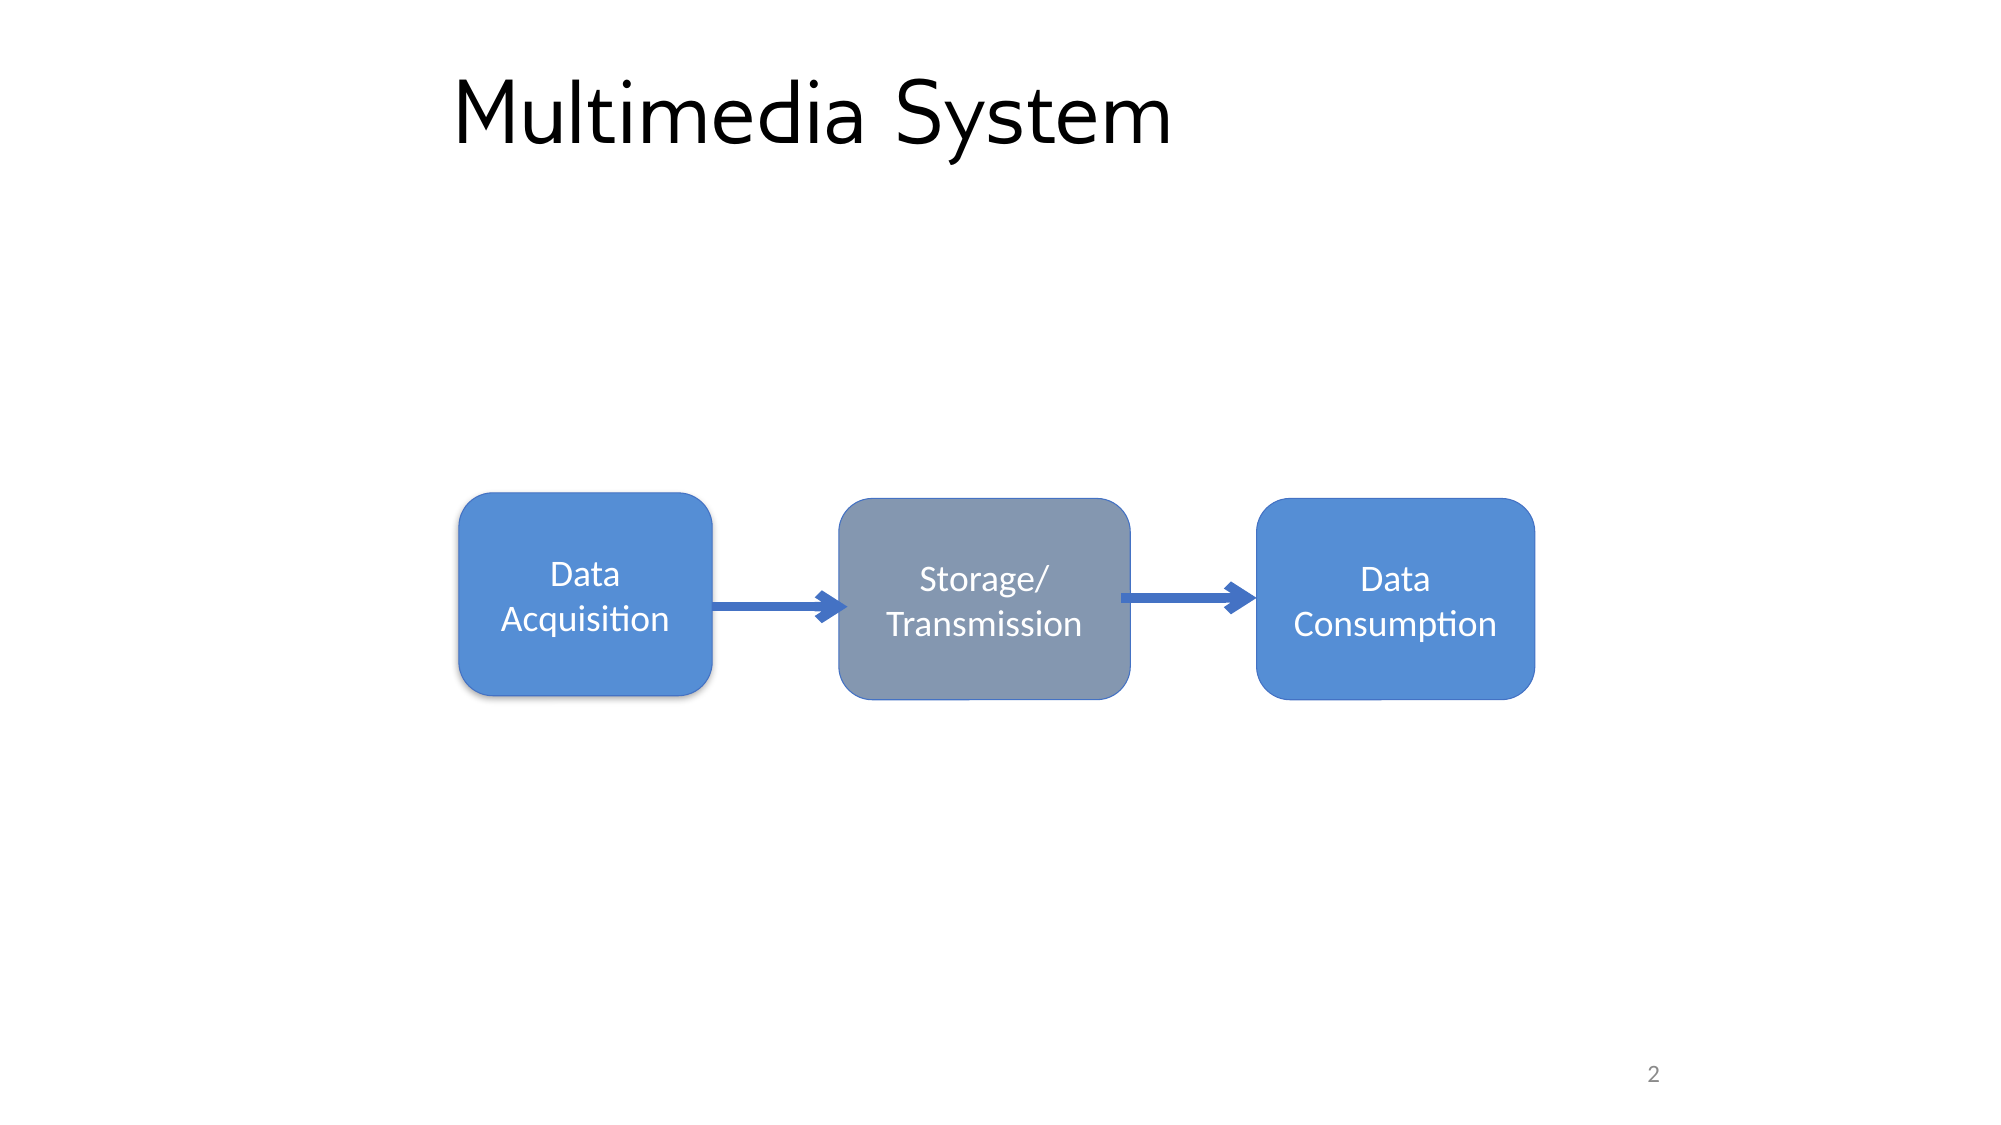

Multimedia System
Data Acquisition
Storage/Transmission
Data Consumption
2